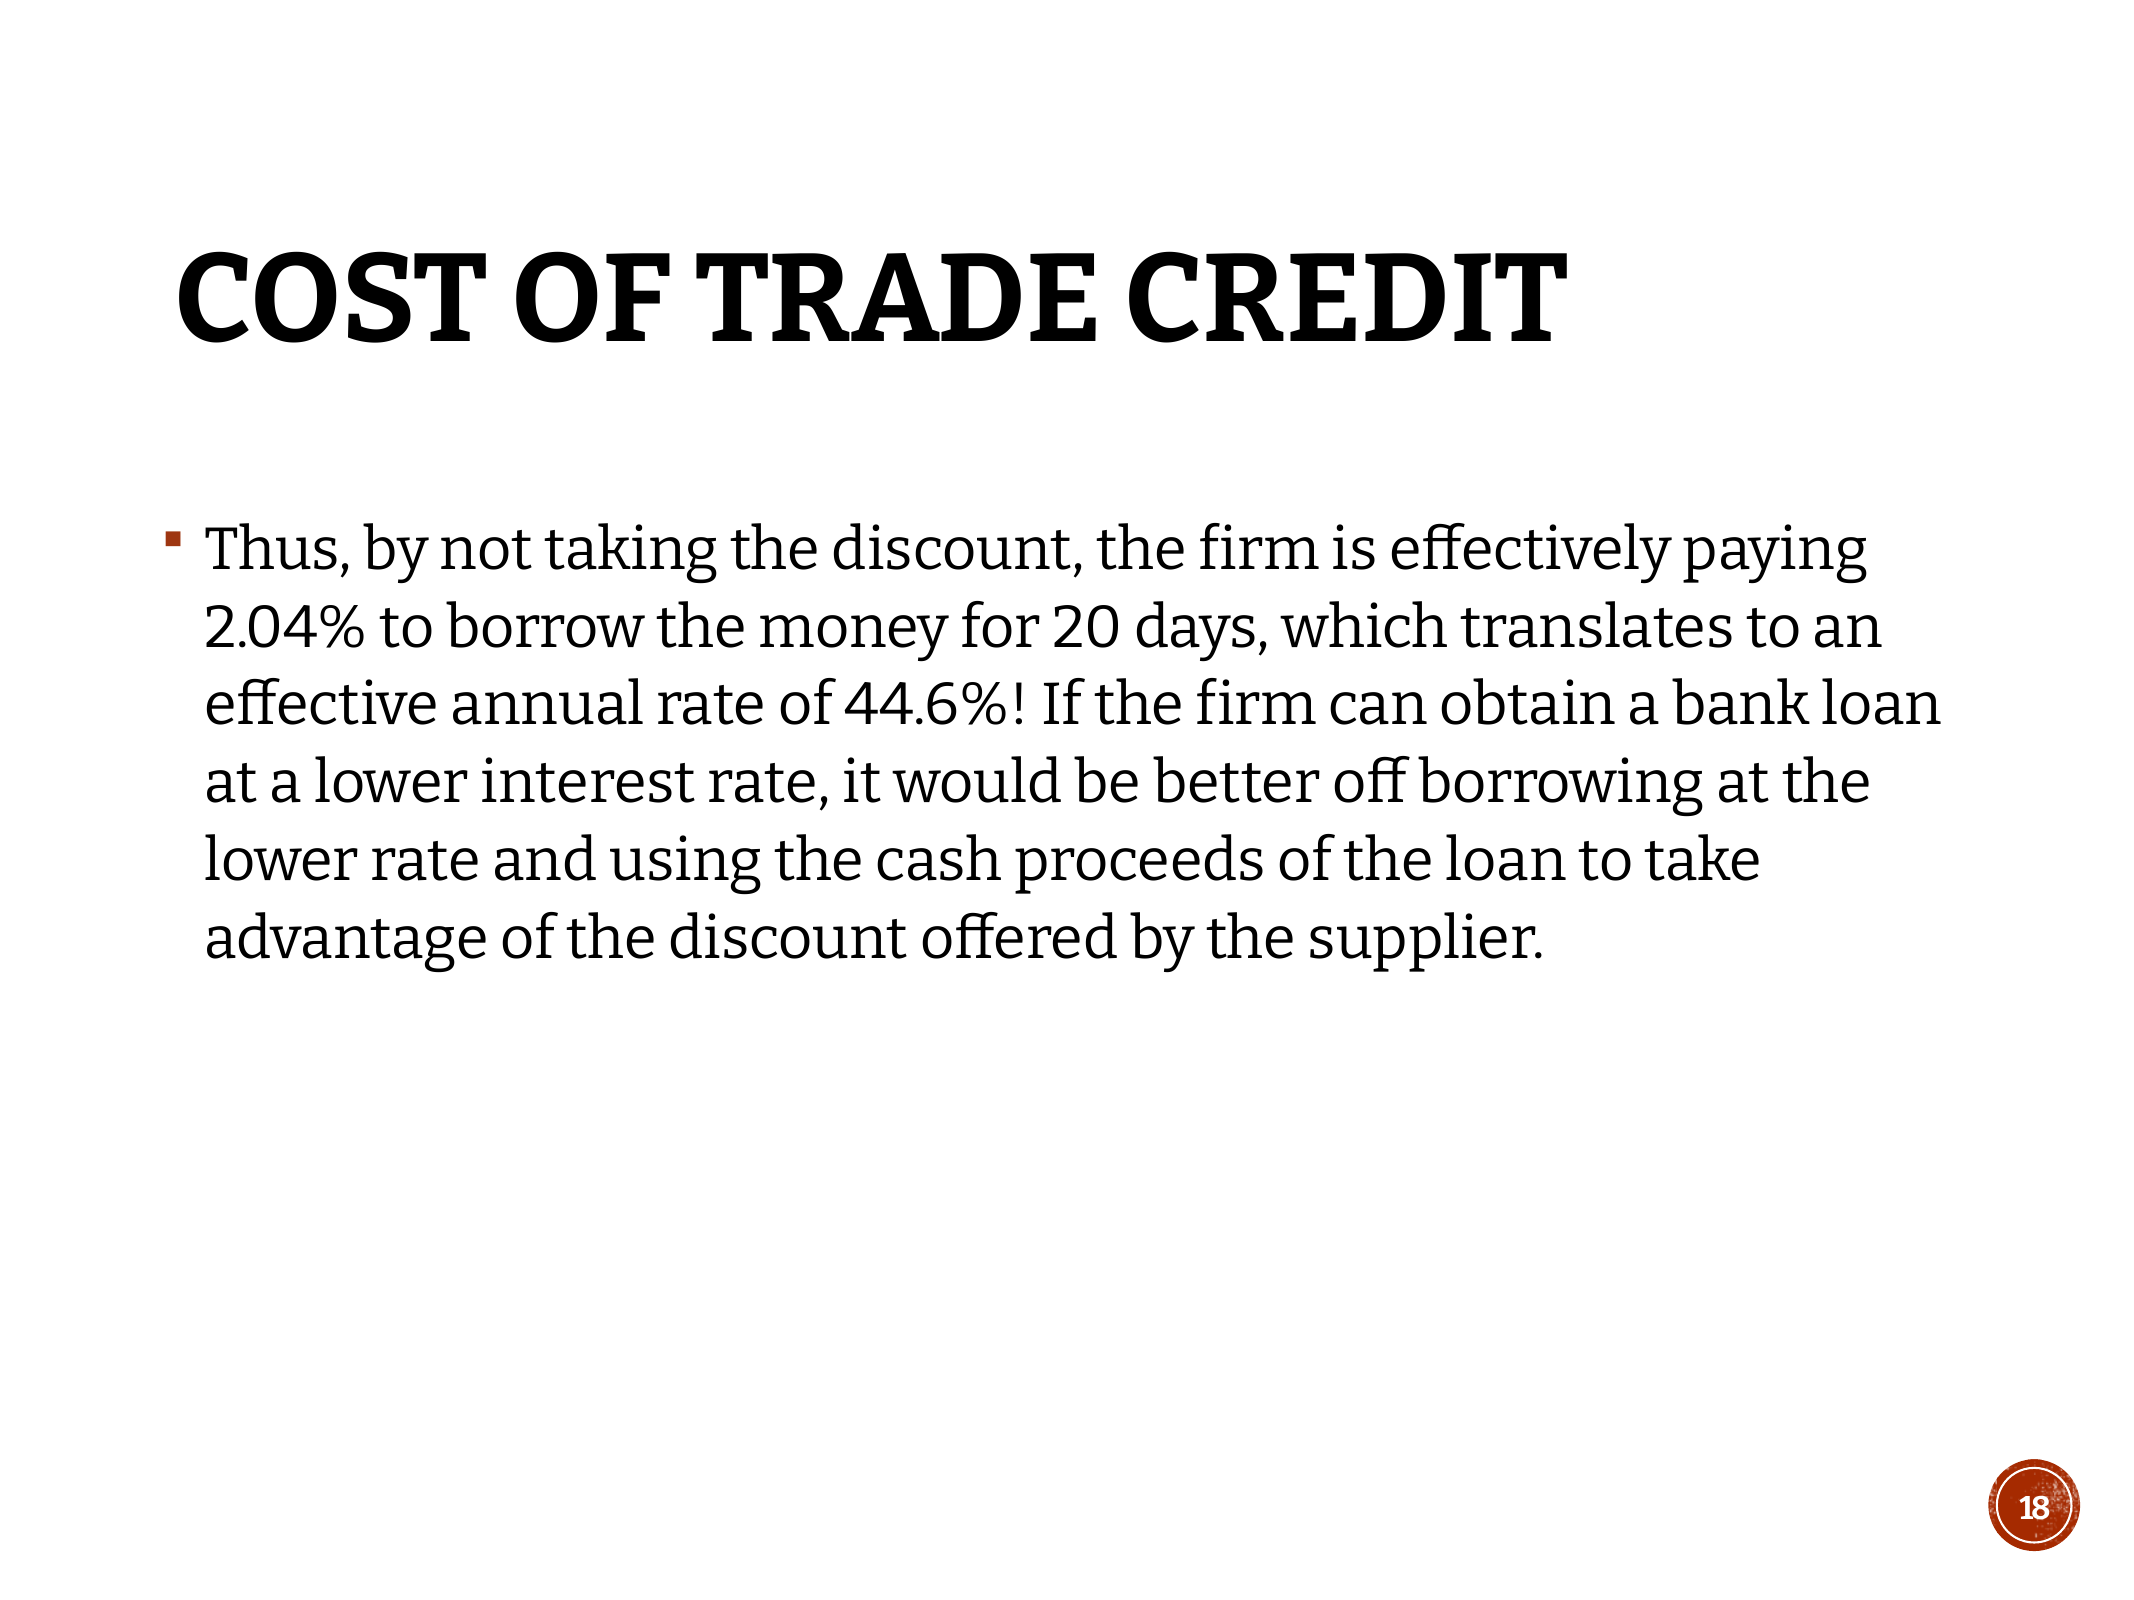

# Cost of Trade Credit
Thus, by not taking the discount, the firm is effectively paying 2.04% to borrow the money for 20 days, which translates to an effective annual rate of 44.6%! If the firm can obtain a bank loan at a lower interest rate, it would be better off borrowing at the lower rate and using the cash proceeds of the loan to take advantage of the discount offered by the supplier.

18